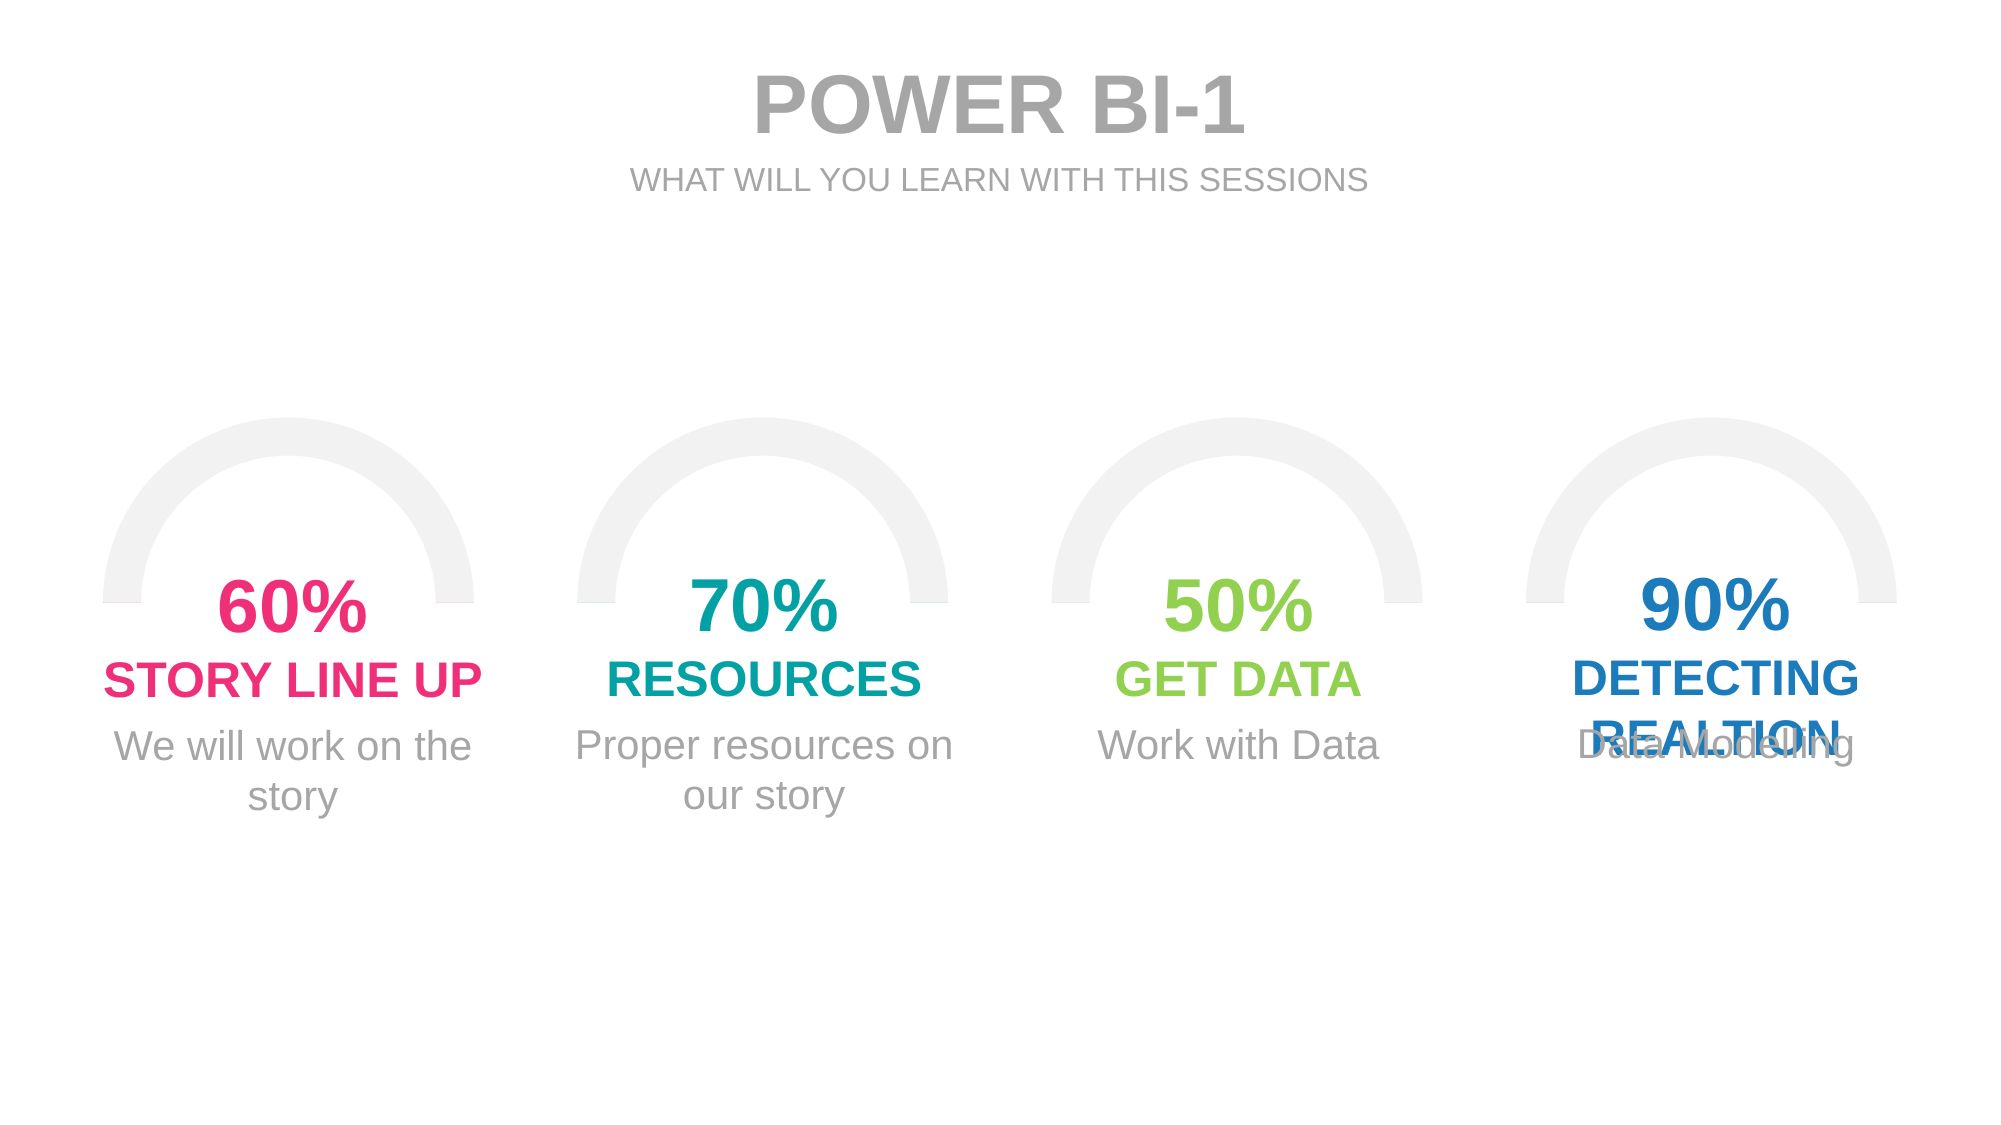

POWER BI-1
WHAT WILL YOU LEARN WITH THIS SESSIONS

90%
DETECTING REALTION
Data Modelling
50%
GET DATA
Work with Data
70%
RESOURCES
Proper resources on our story
60%
STORY LINE UP
We will work on the story